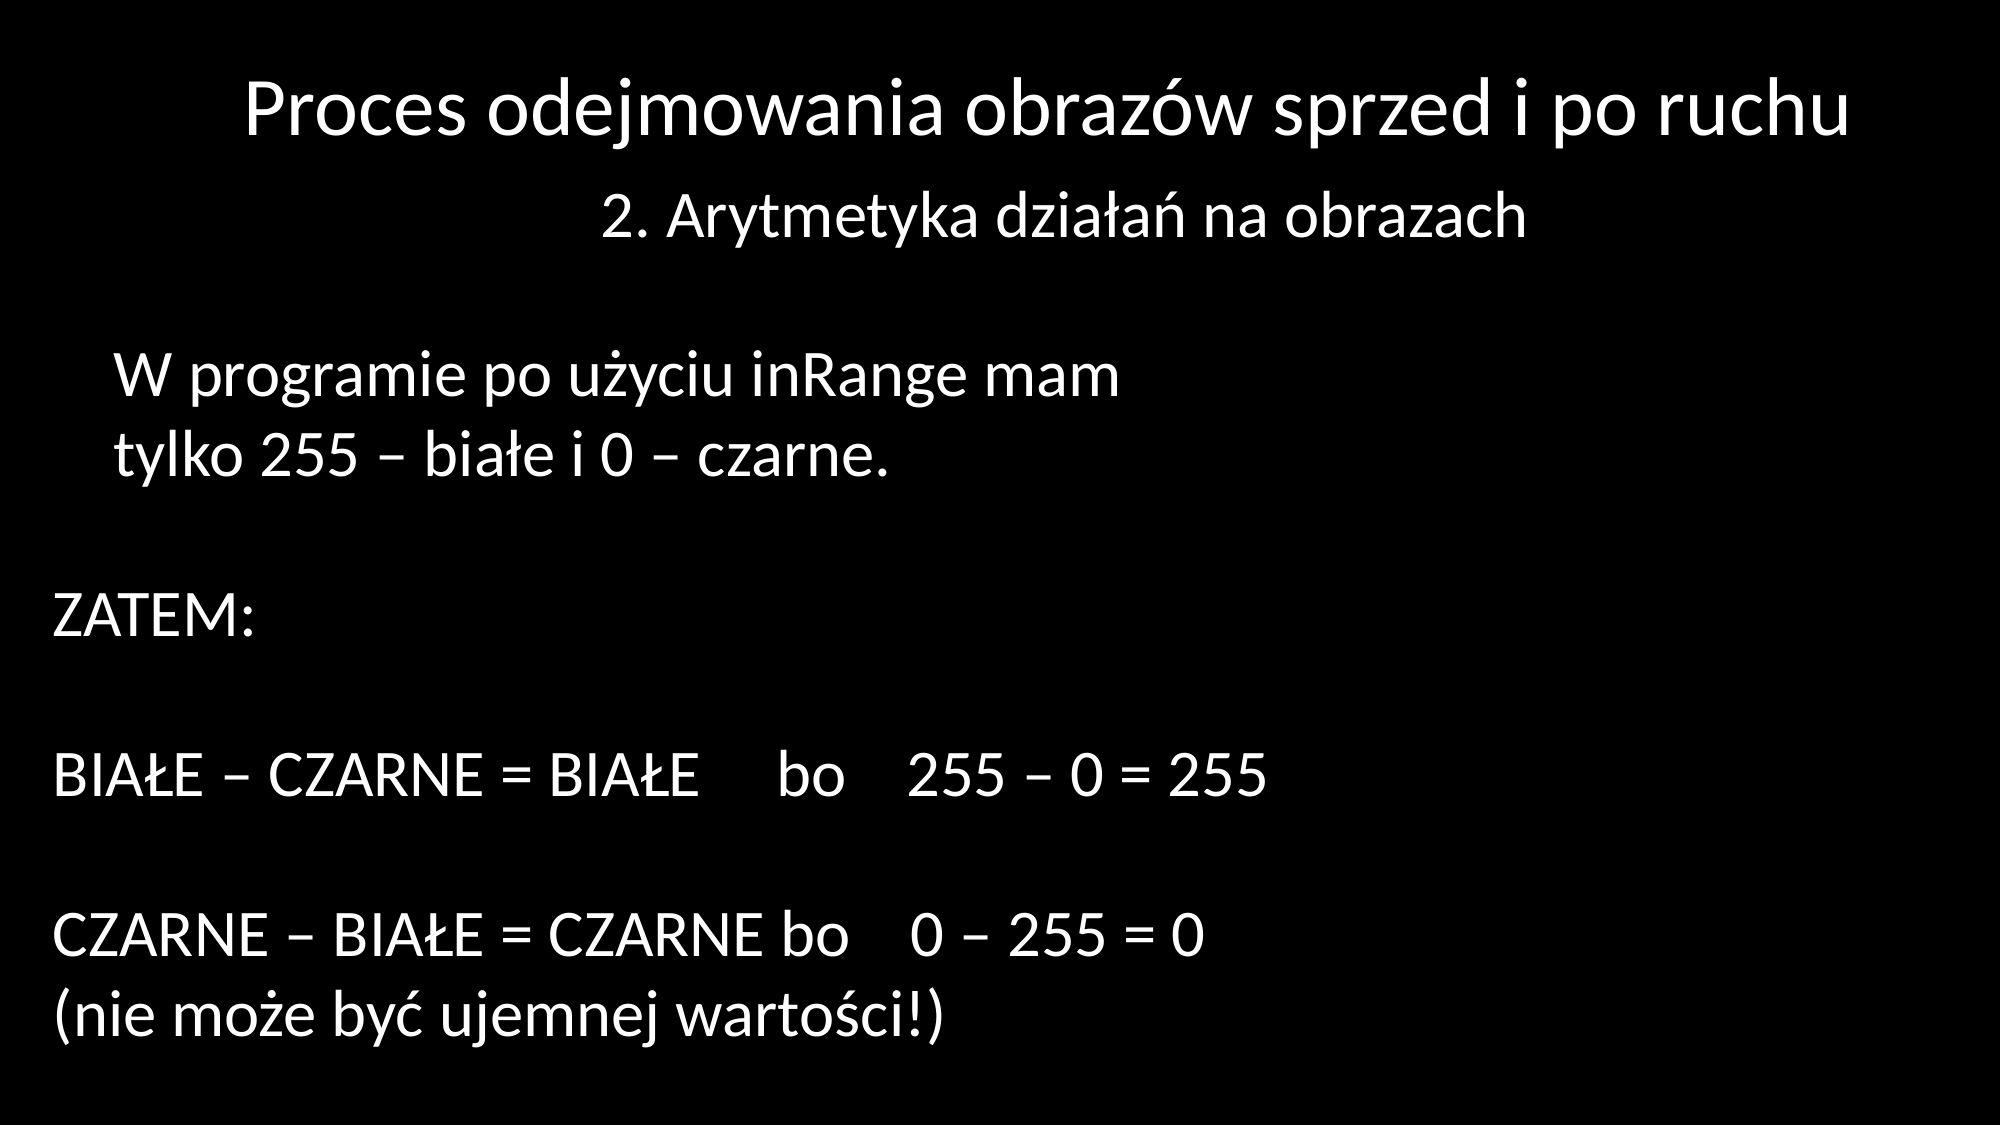

Proces odejmowania obrazów sprzed i po ruchu
2. Arytmetyka działań na obrazach
W programie po użyciu inRange mam tylko 255 – białe i 0 – czarne.
ZATEM:
BIAŁE – CZARNE = BIAŁE     bo    255 – 0 = 255

CZARNE – BIAŁE = CZARNE bo    0 – 255 = 0
(nie może być ujemnej wartości!)